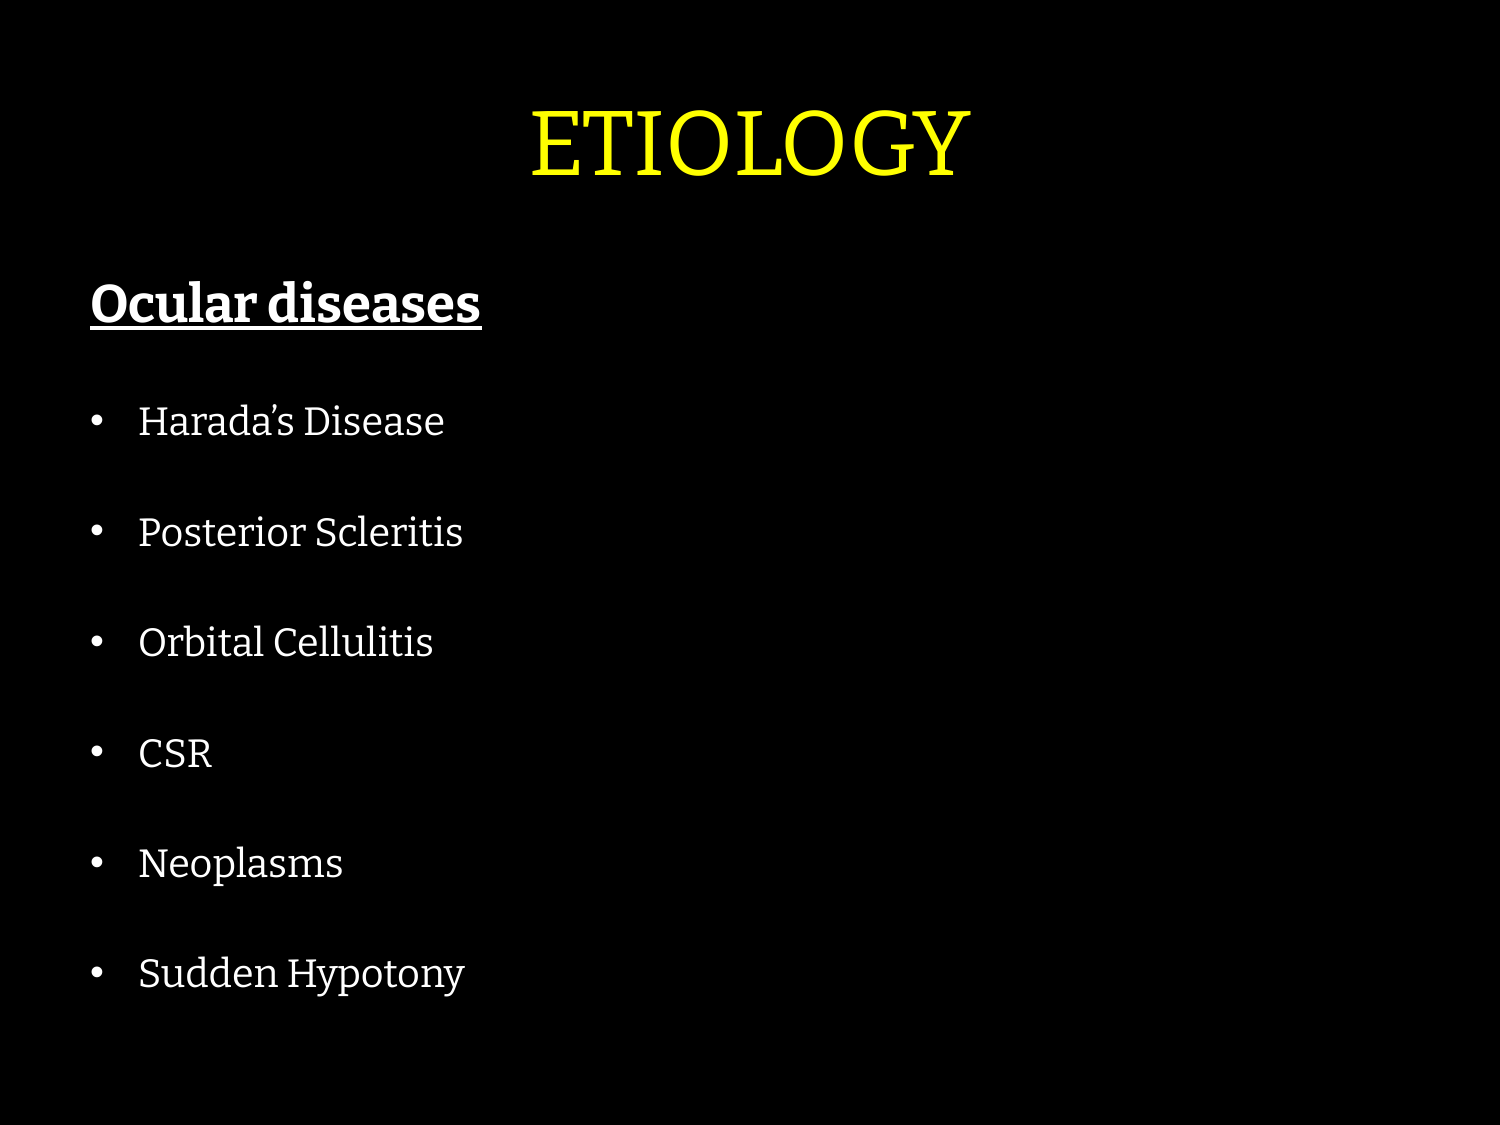

# ETIOLOGY
Ocular diseases

Harada’s Disease

Posterior Scleritis

Orbital Cellulitis

CSR

Neoplasms

Sudden Hypotony